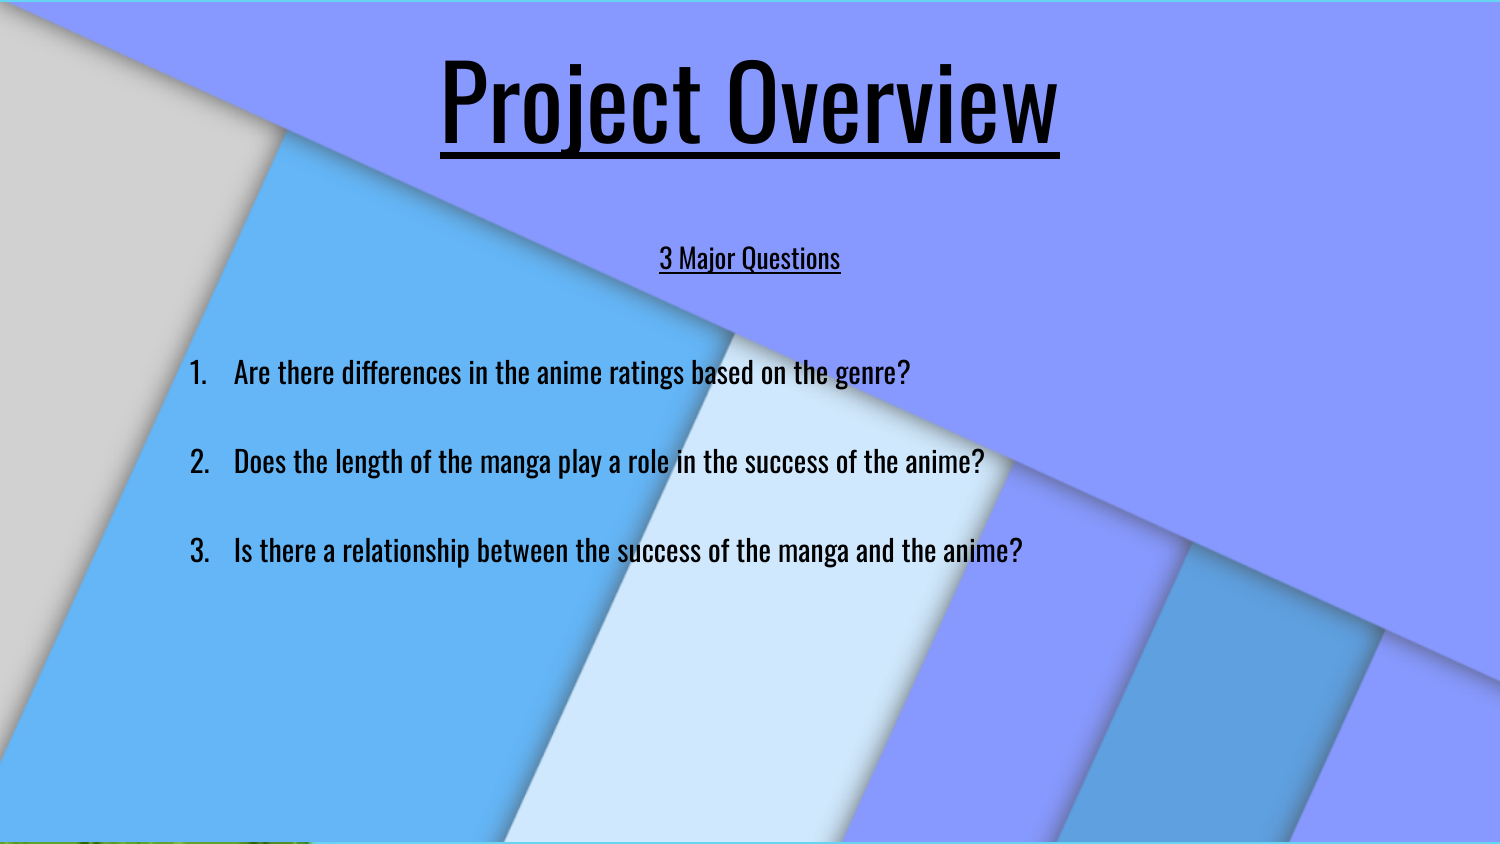

# Project Overview
3 Major Questions

Are there differences in the anime ratings based on the genre?
Does the length of the manga play a role in the success of the anime?
Is there a relationship between the success of the manga and the anime?